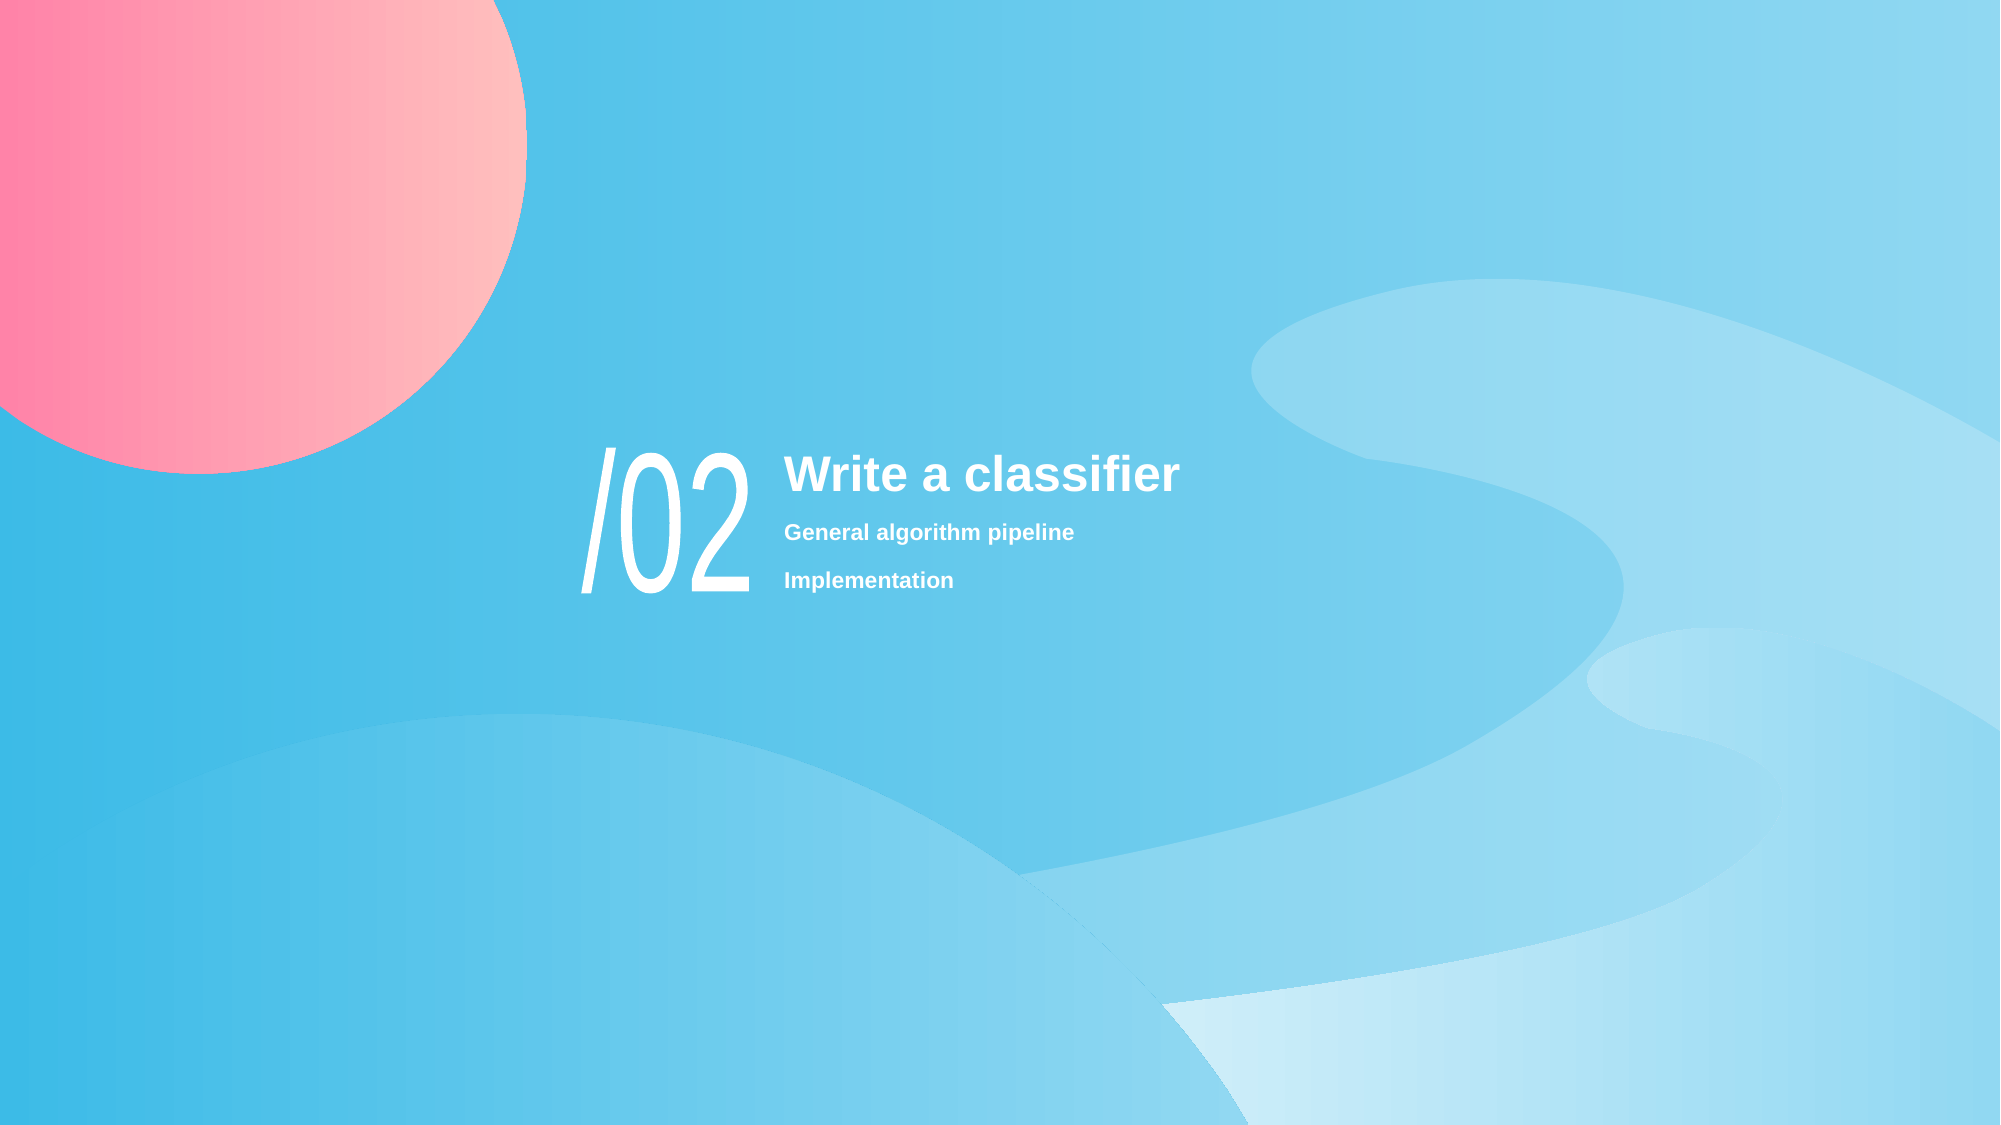

# Write a classifier
/02
General algorithm pipeline
Implementation